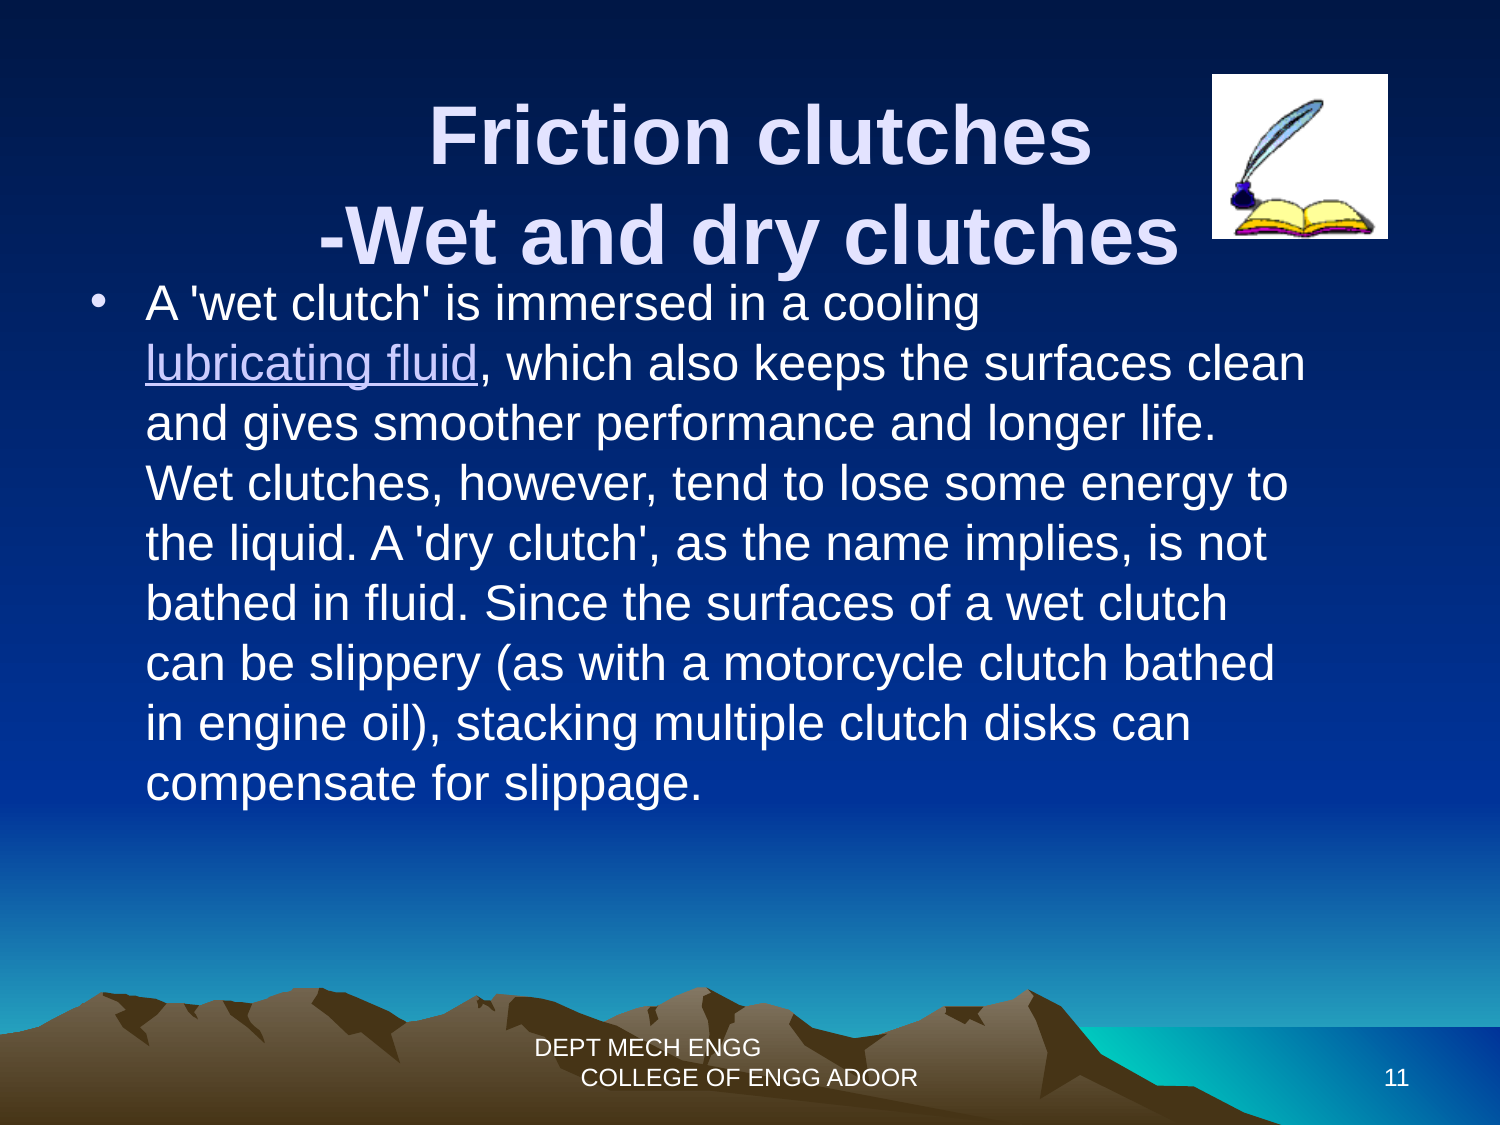

Friction clutches
-Wet and dry clutches
A 'wet clutch' is immersed in a cooling lubricating fluid, which also keeps the surfaces clean and gives smoother performance and longer life. Wet clutches, however, tend to lose some energy to the liquid. A 'dry clutch', as the name implies, is not bathed in fluid. Since the surfaces of a wet clutch can be slippery (as with a motorcycle clutch bathed in engine oil), stacking multiple clutch disks can compensate for slippage.
DEPT MECH ENGG                              COLLEGE OF ENGG ADOOR
11